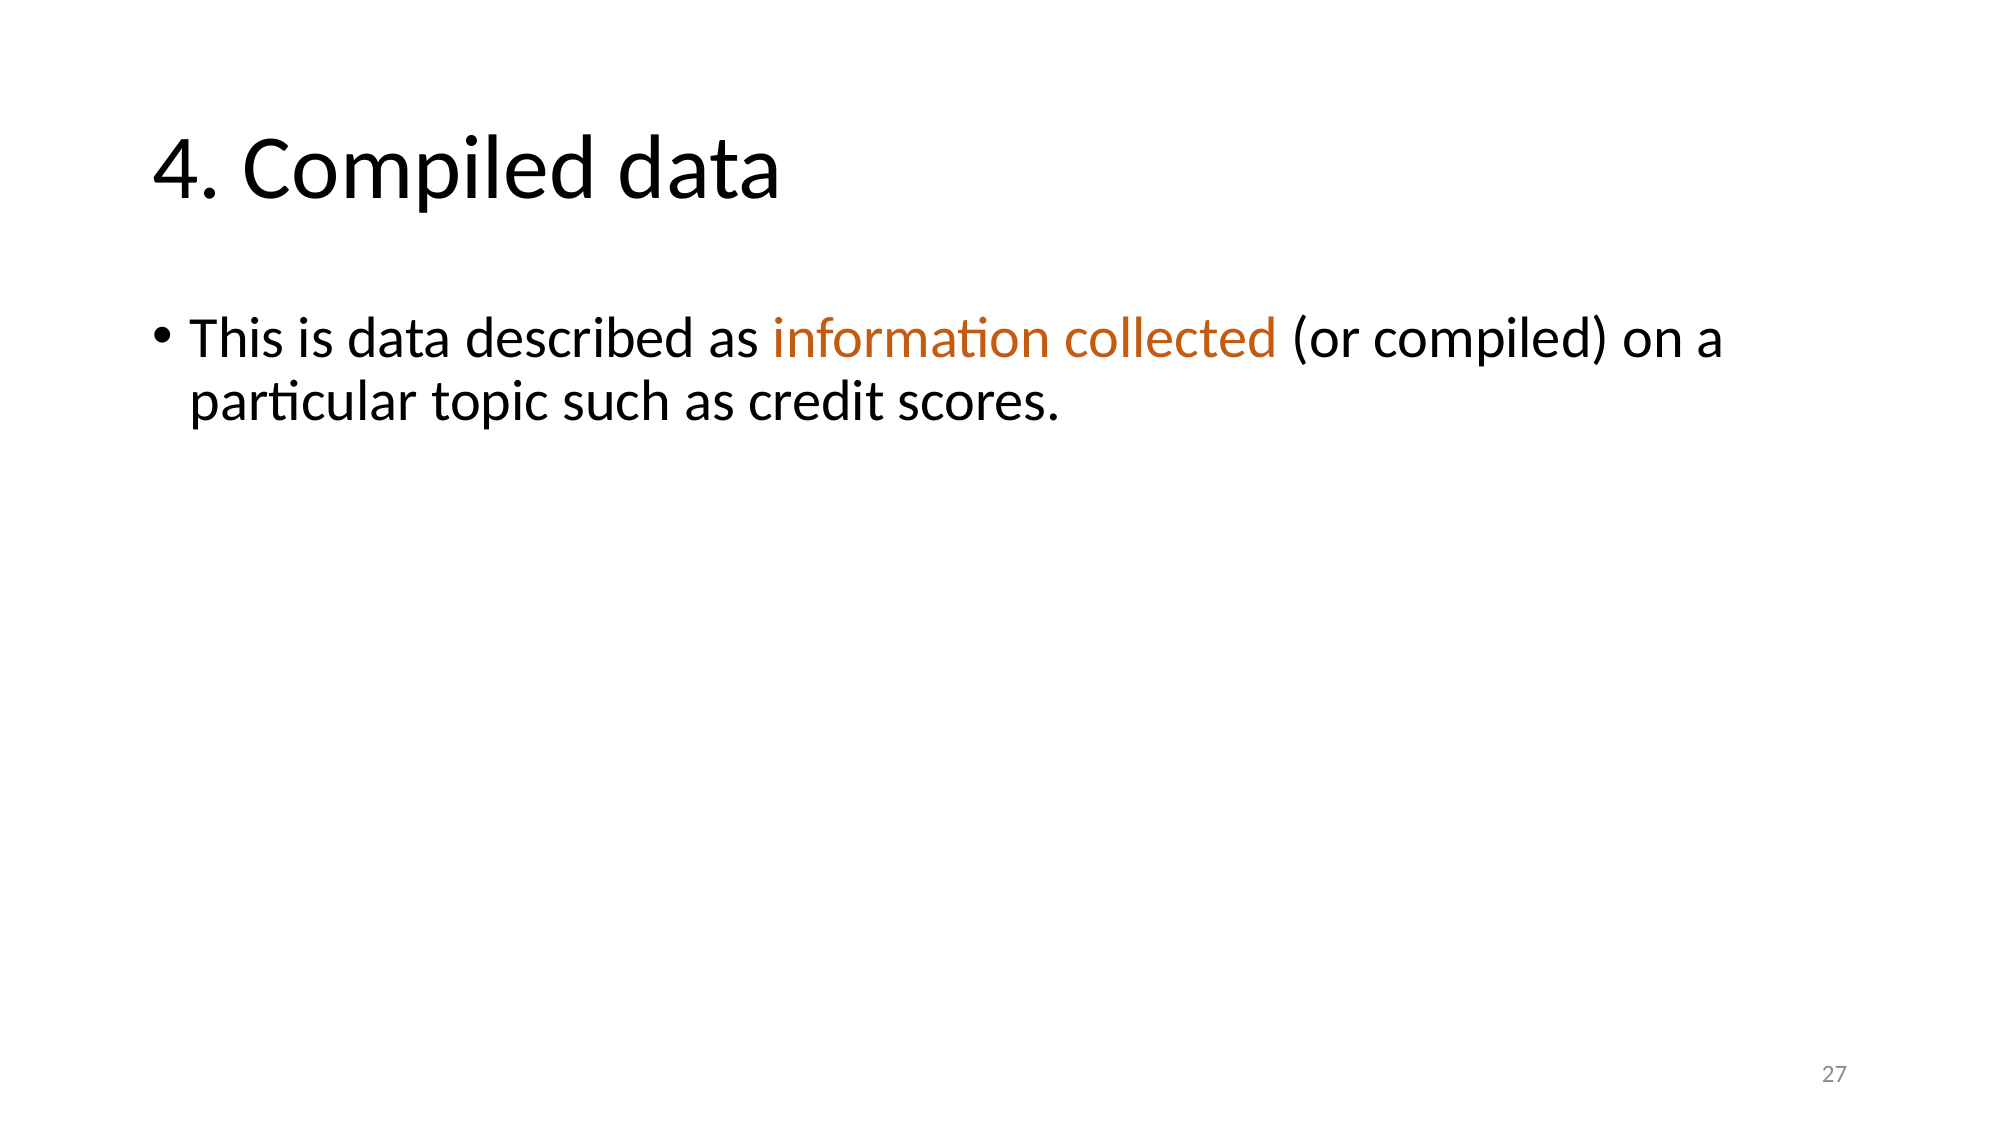

# 4. Compiled data
This is data described as information collected (or compiled) on a particular topic such as credit scores.

27